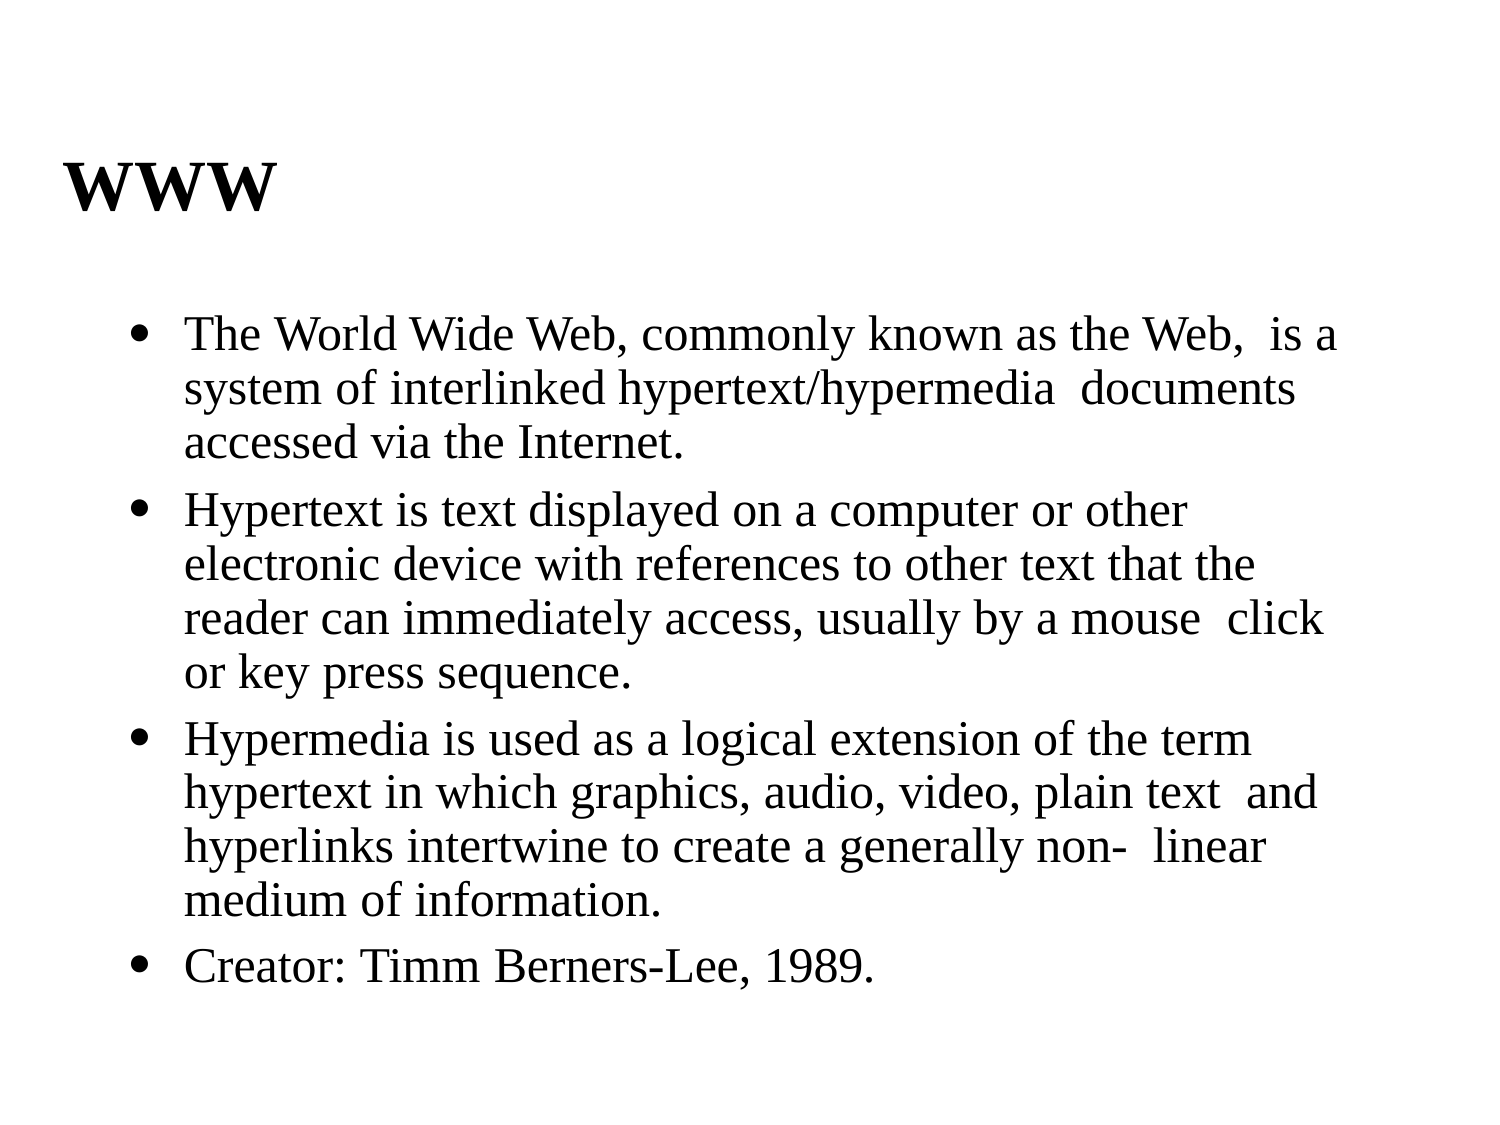

# WWW
The World Wide Web, commonly known as the Web,  is a system of interlinked hypertext/hypermedia  documents accessed via the Internet.
Hypertext is text displayed on a computer or other  electronic device with references to other text that the  reader can immediately access, usually by a mouse  click or key press sequence.
Hypermedia is used as a logical extension of the term  hypertext in which graphics, audio, video, plain text  and hyperlinks intertwine to create a generally non-  linear medium of information.
Creator: Timm Berners-Lee, 1989.